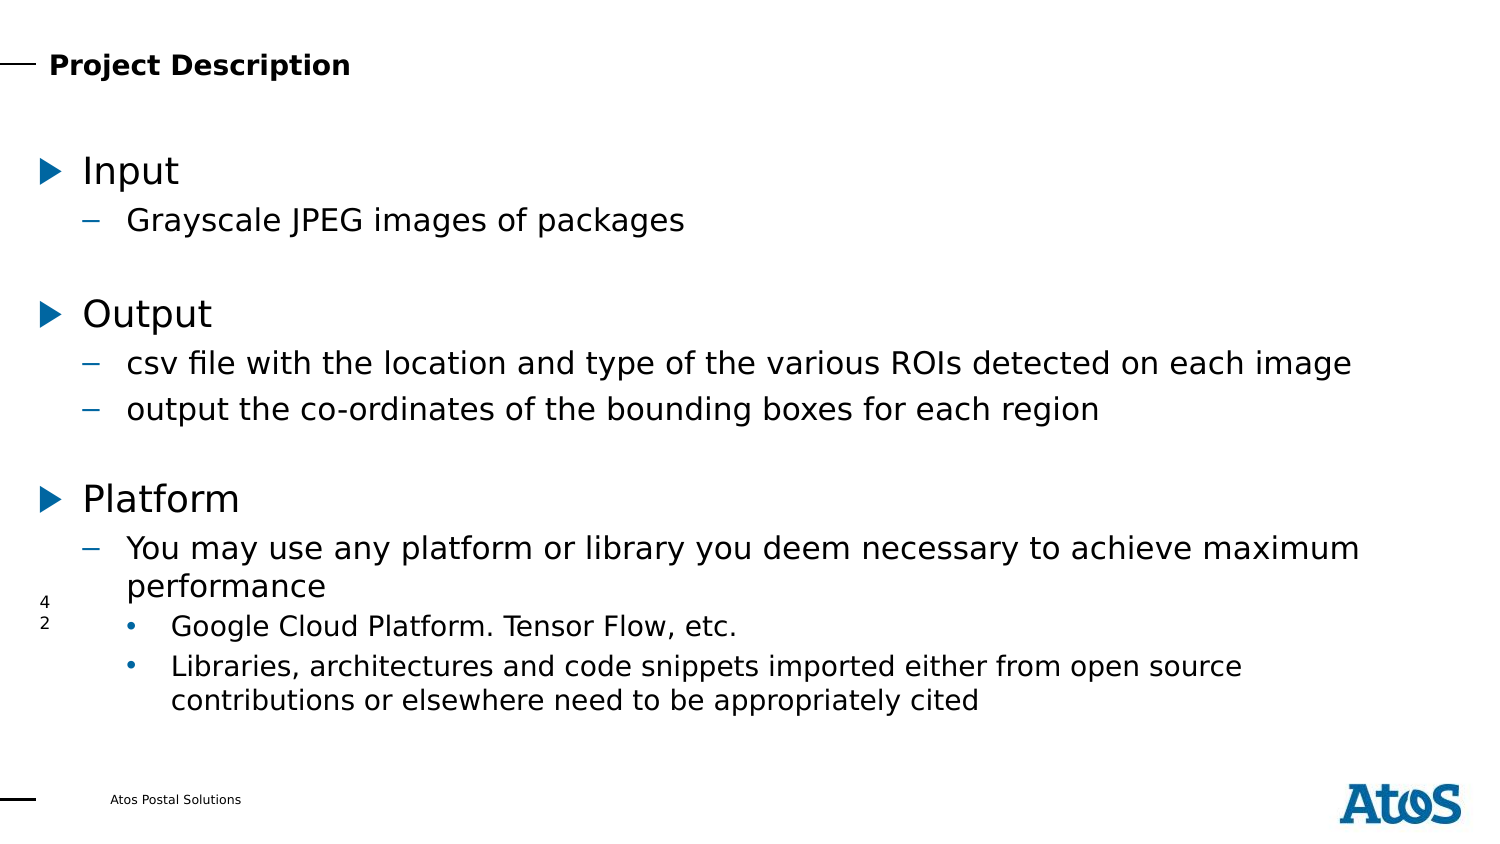

# Project Description
Input
Grayscale JPEG images of packages

Output
csv file with the location and type of the various ROIs detected on each image
output the co-ordinates of the bounding boxes for each region

Platform
You may use any platform or library you deem necessary to achieve maximum performance
Google Cloud Platform. Tensor Flow, etc.
Libraries, architectures and code snippets imported either from open source contributions or elsewhere need to be appropriately cited

42